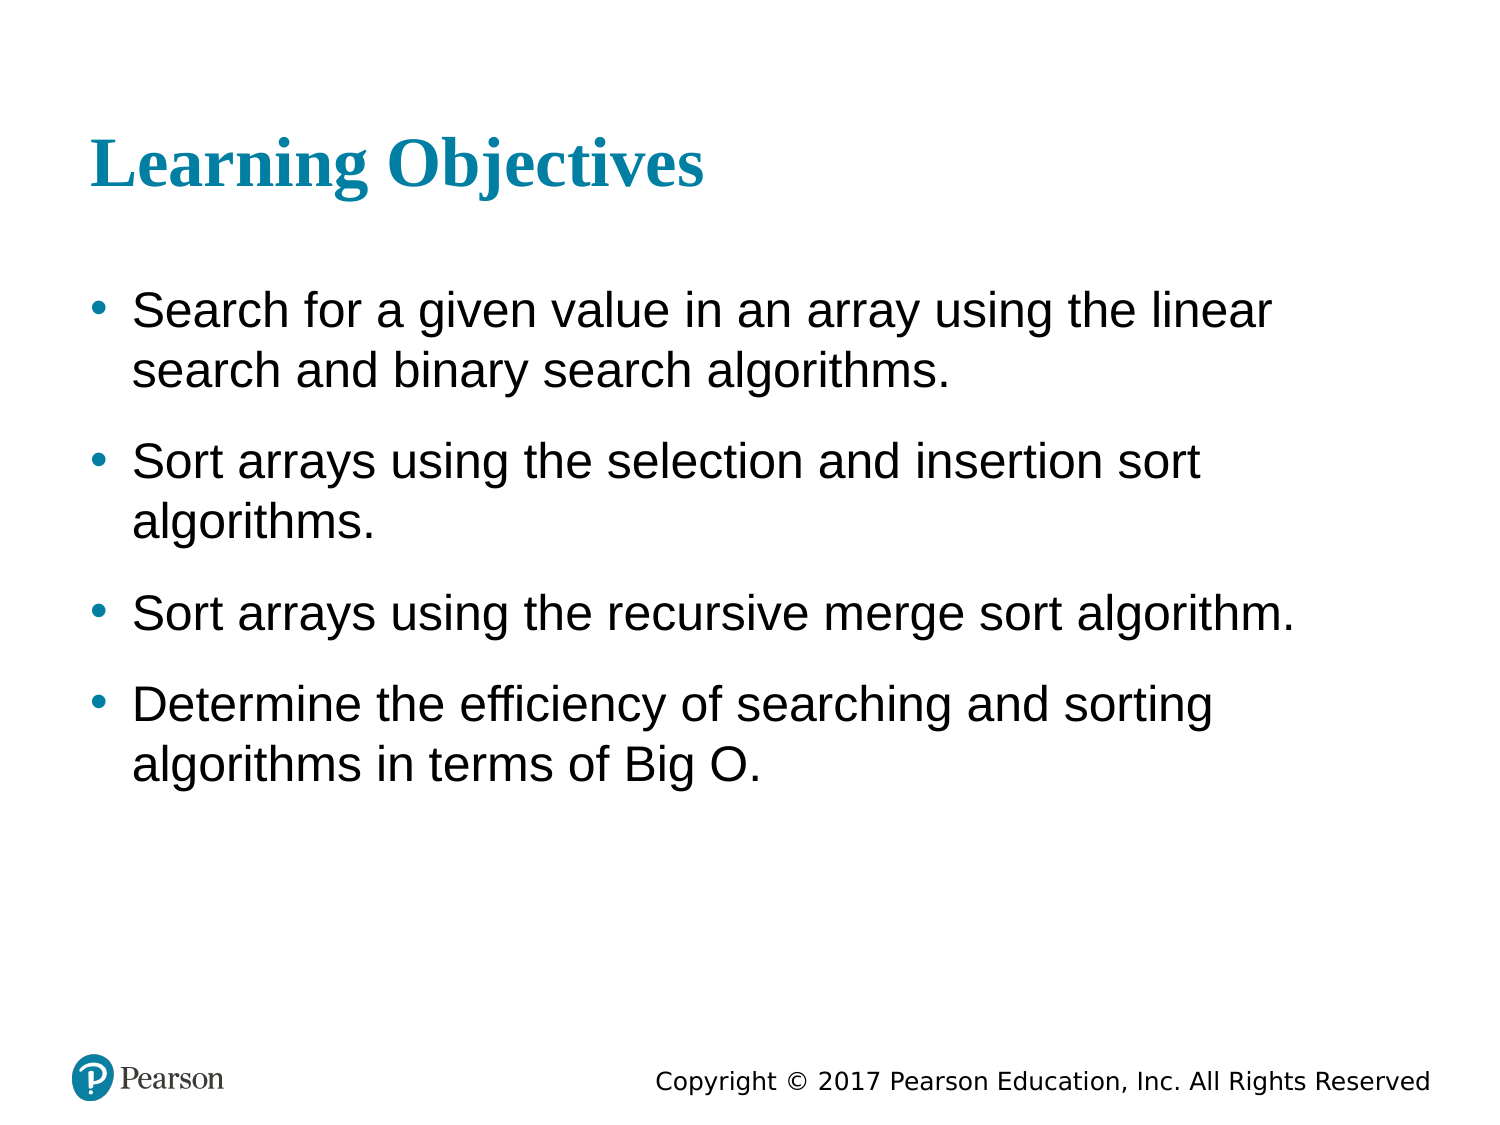

# Learning Objectives
Search for a given value in an array using the linear search and binary search algorithms.
Sort arrays using the selection and insertion sort algorithms.
Sort arrays using the recursive merge sort algorithm.
Determine the efficiency of searching and sorting algorithms in terms of Big O.